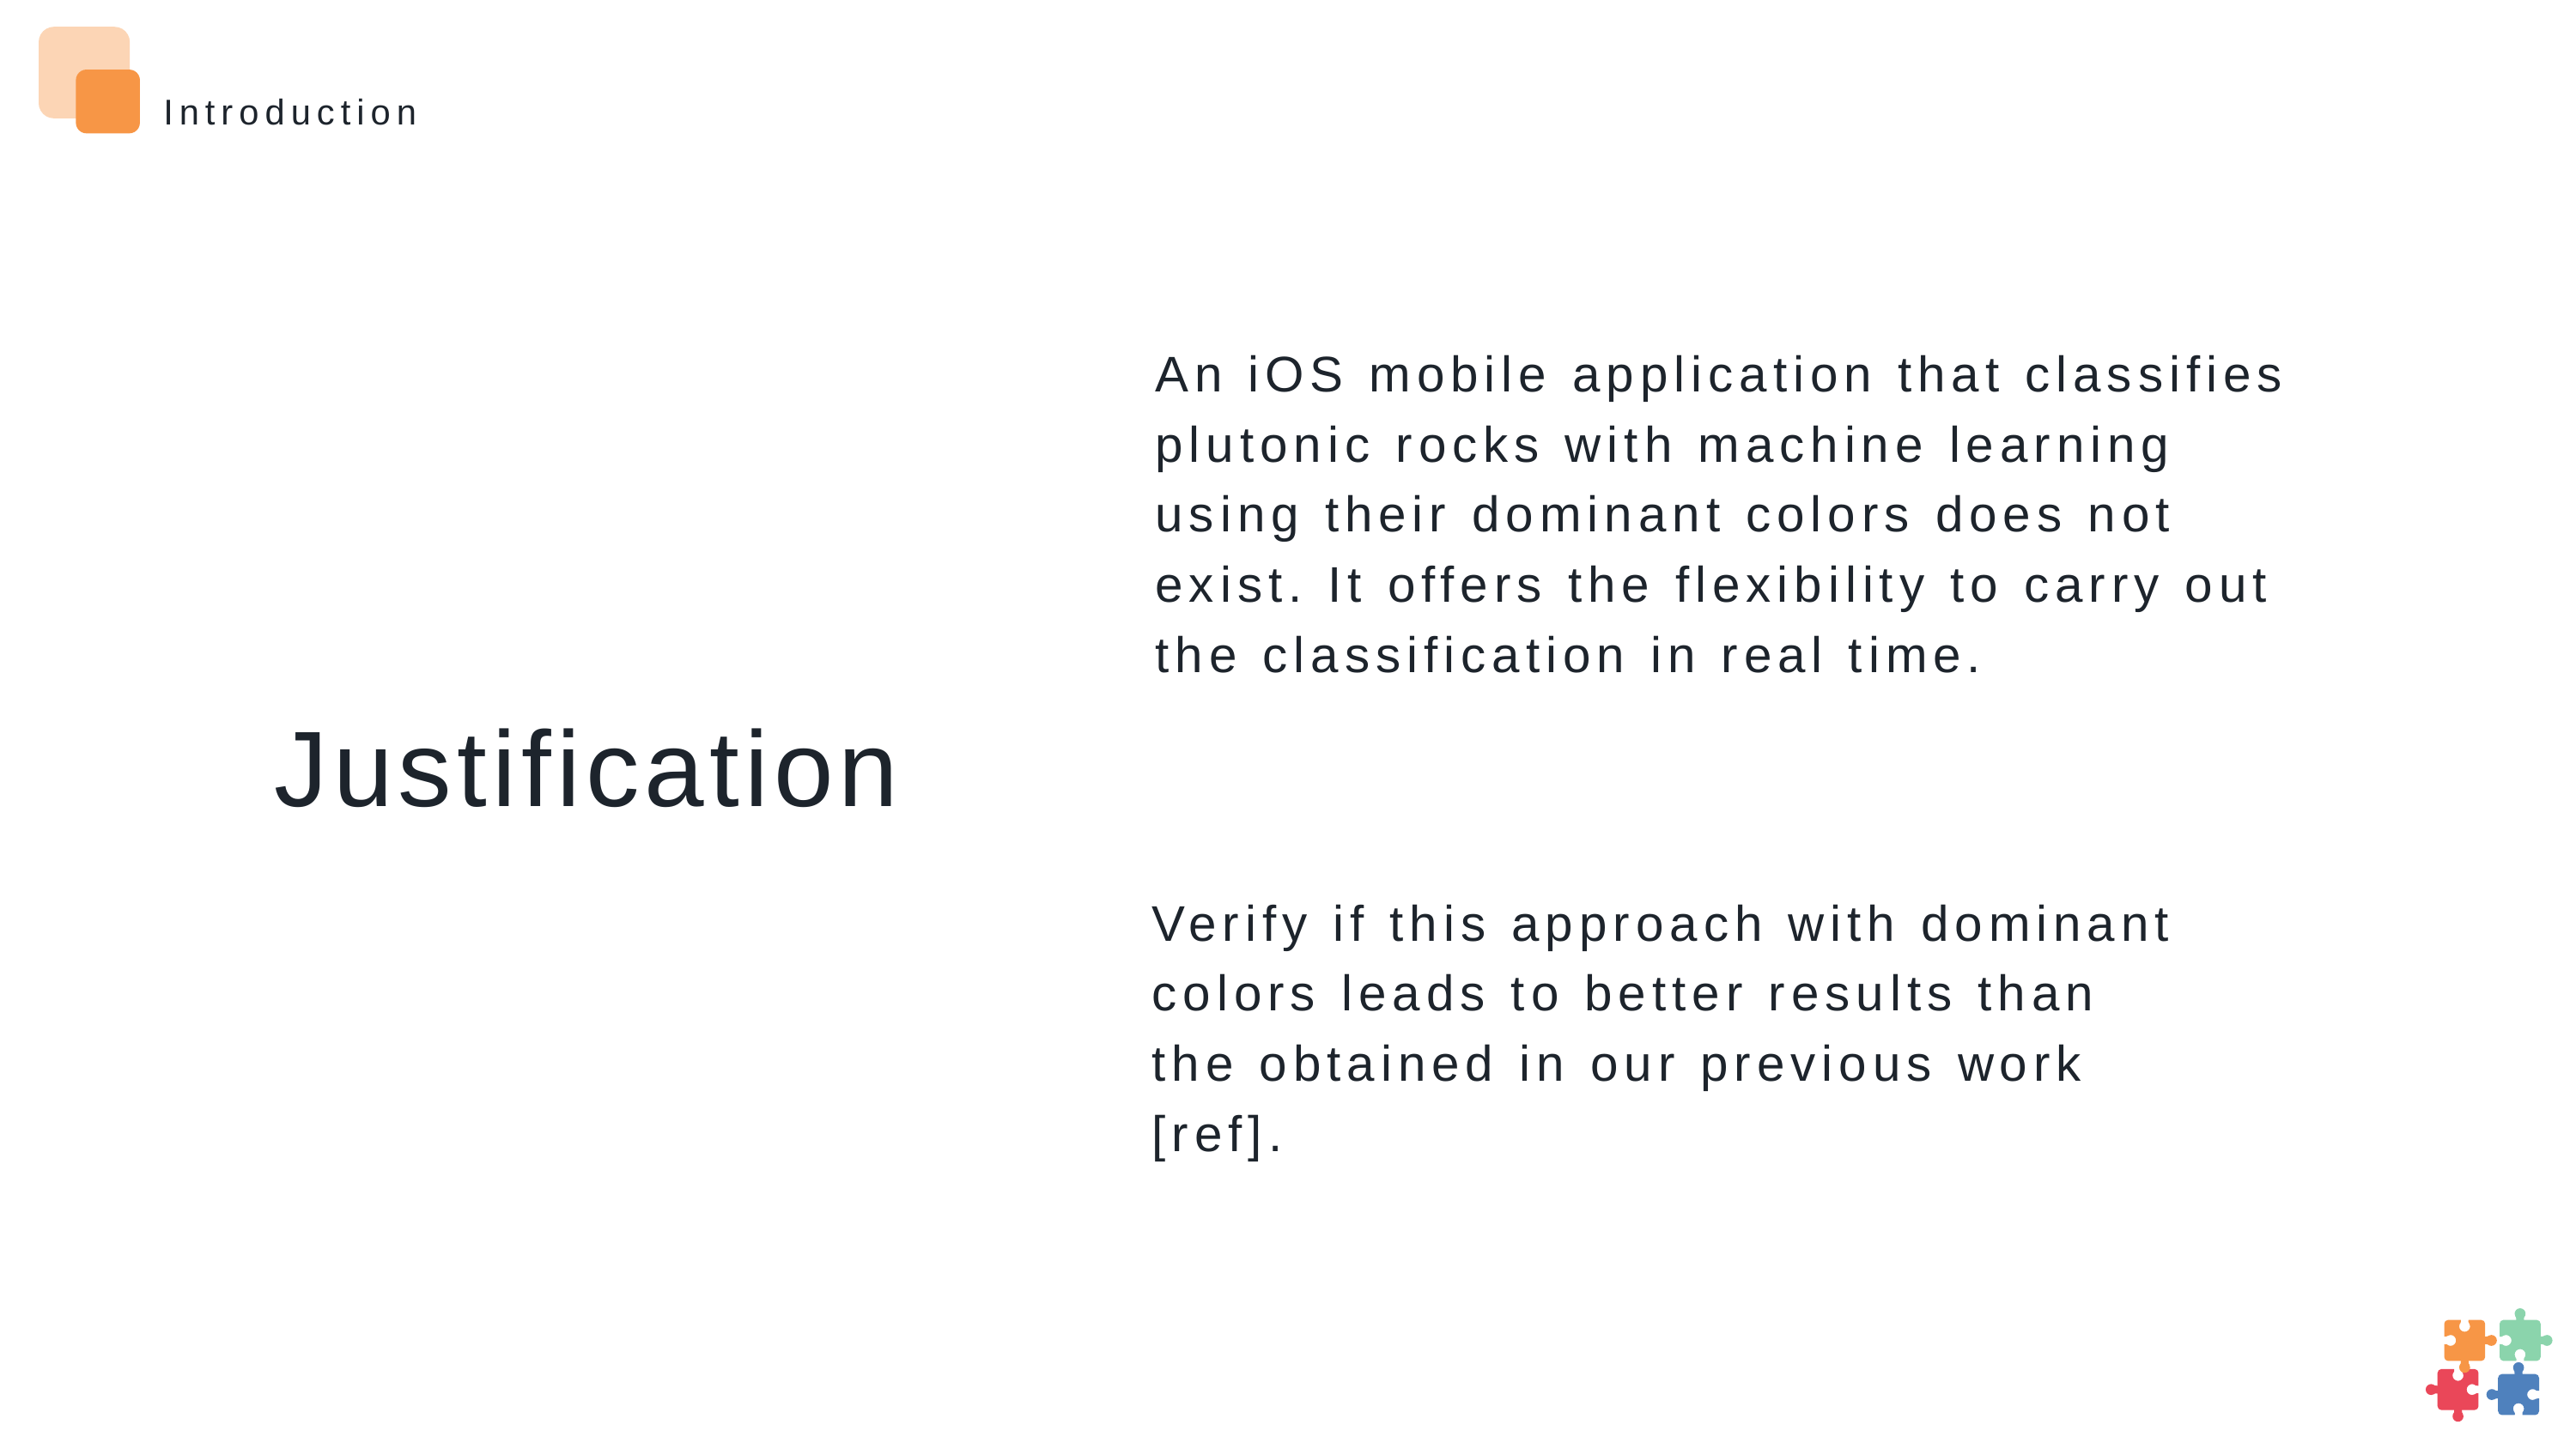

Introduction
An iOS mobile application that classifies plutonic rocks with machine learning using their dominant colors does not exist. It offers the flexibility to carry out the classification in real time.
Justification
Verify if this approach with dominant colors leads to better results than the obtained in our previous work [ref].